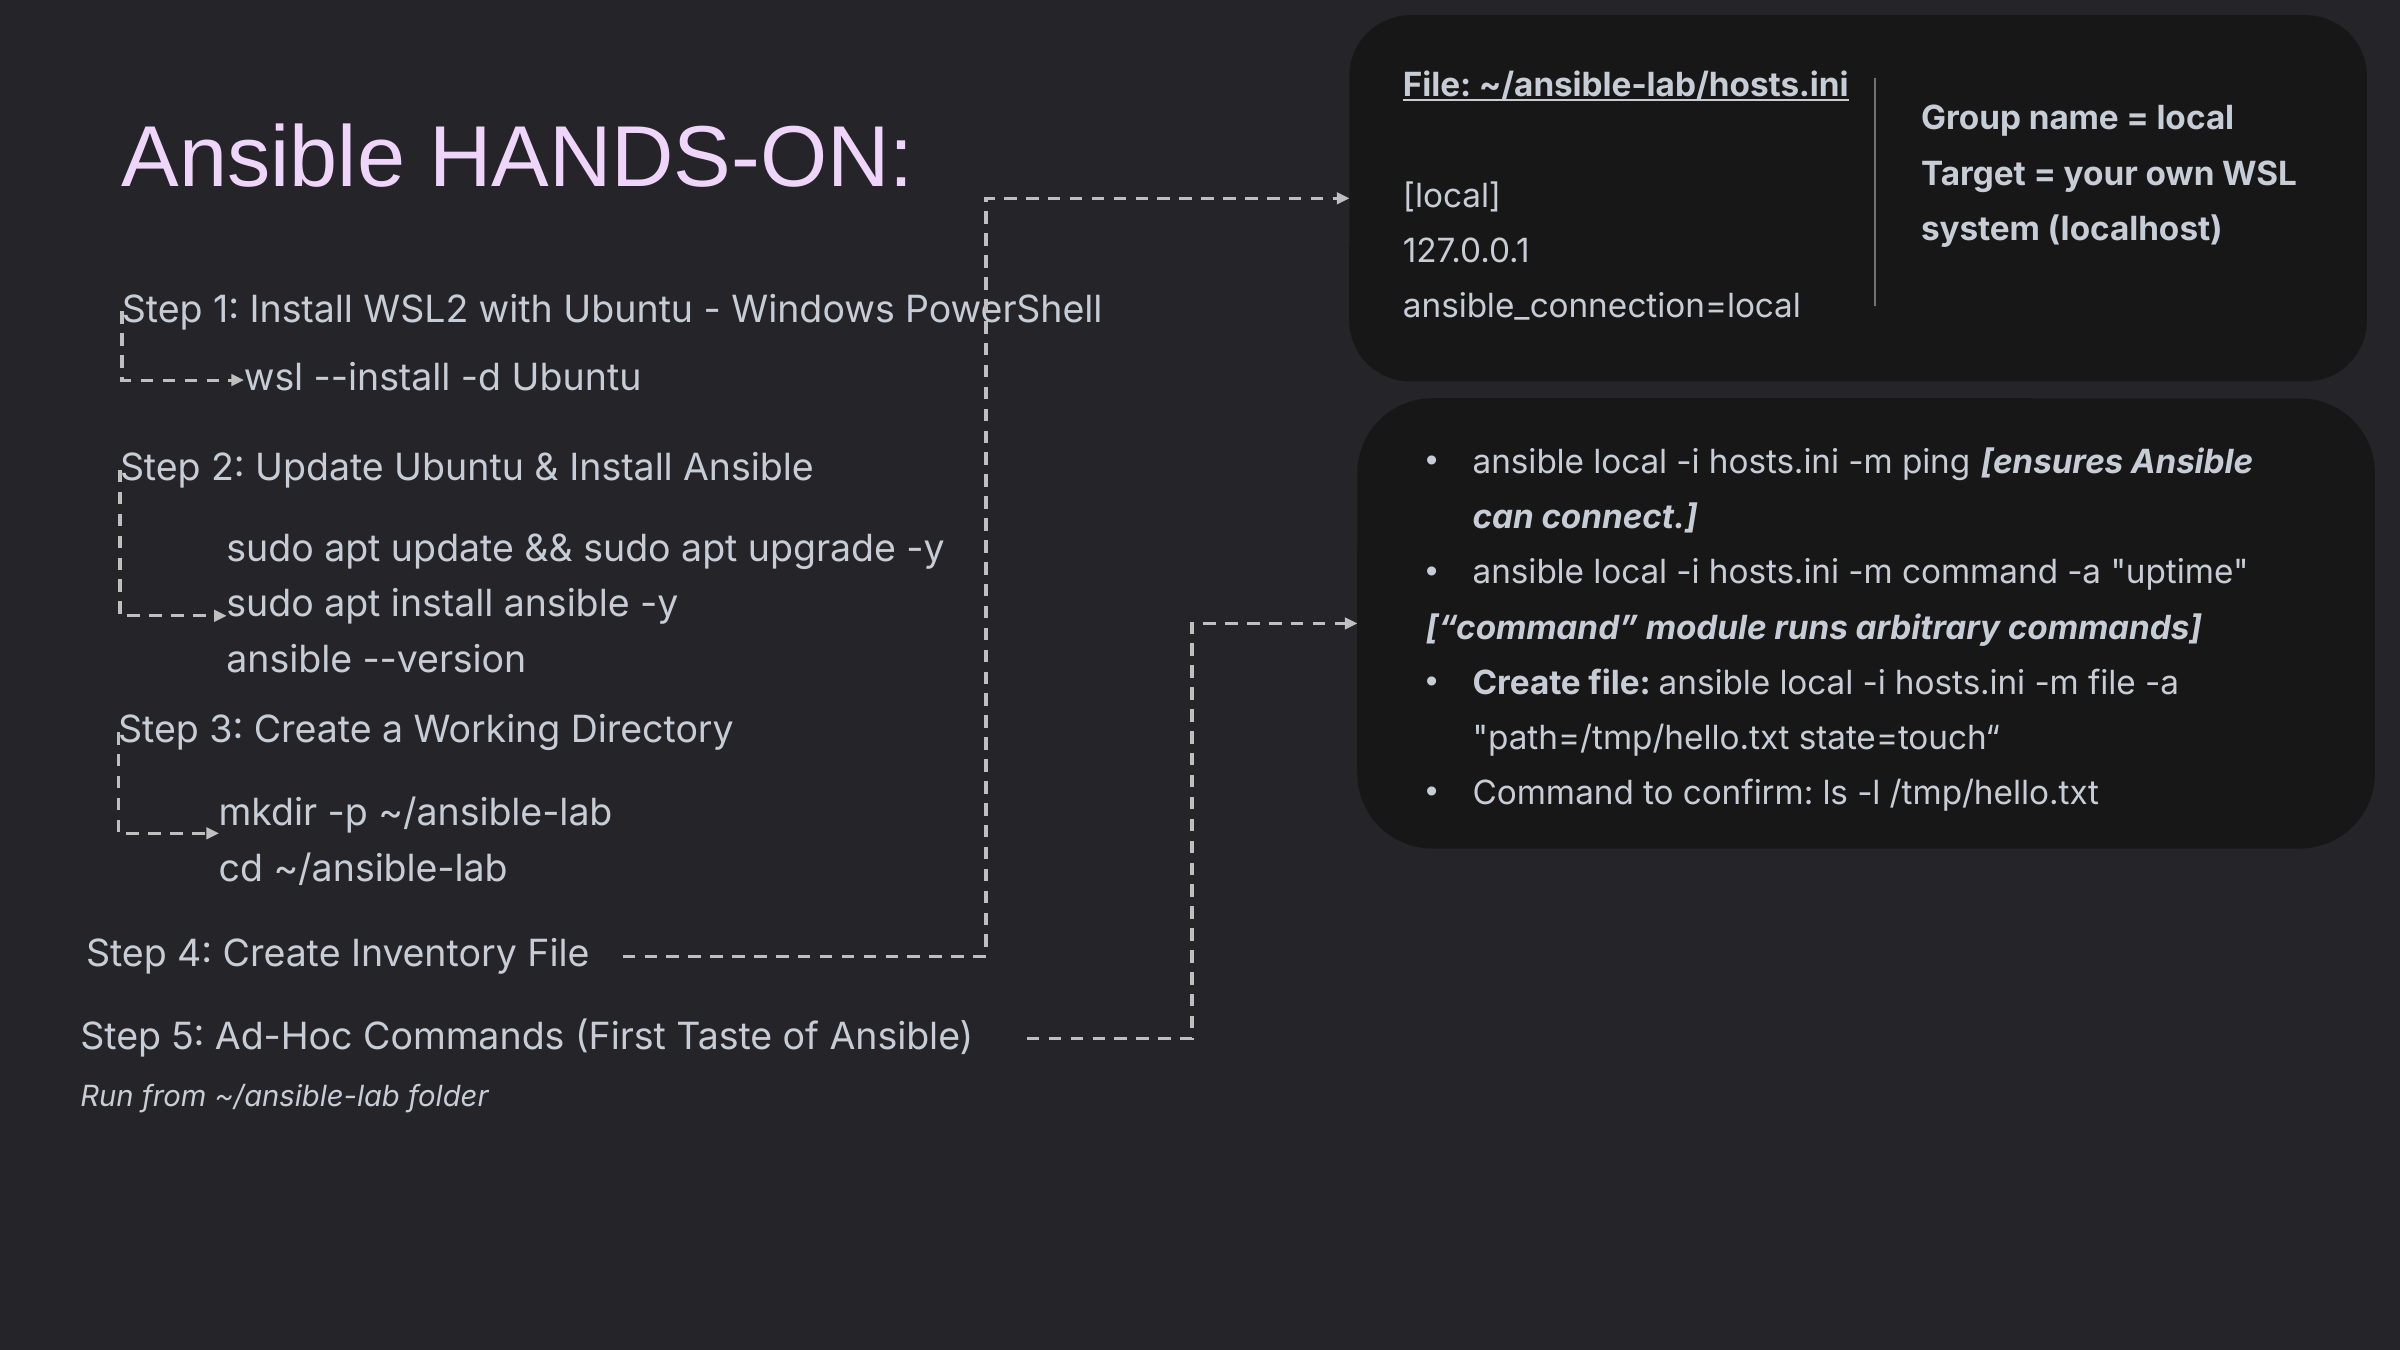

File: ~/ansible-lab/hosts.ini

[local]
127.0.0.1 ansible_connection=local

Group name = local
Target = your own WSL system (localhost)
Ansible HANDS-ON:
Step 1: Install WSL2 with Ubuntu - Windows PowerShell
wsl --install -d Ubuntu

ansible local -i hosts.ini -m ping [ensures Ansible can connect.]
ansible local -i hosts.ini -m command -a "uptime"
[“command” module runs arbitrary commands]
Create file: ansible local -i hosts.ini -m file -a "path=/tmp/hello.txt state=touch“
Command to confirm: ls -l /tmp/hello.txt

Step 2: Update Ubuntu & Install Ansible
sudo apt update && sudo apt upgrade -y
sudo apt install ansible -y
ansible --version
Step 3: Create a Working Directory
mkdir -p ~/ansible-lab
cd ~/ansible-lab
Step 4: Create Inventory File
Step 5: Ad-Hoc Commands (First Taste of Ansible)
Run from ~/ansible-lab folder